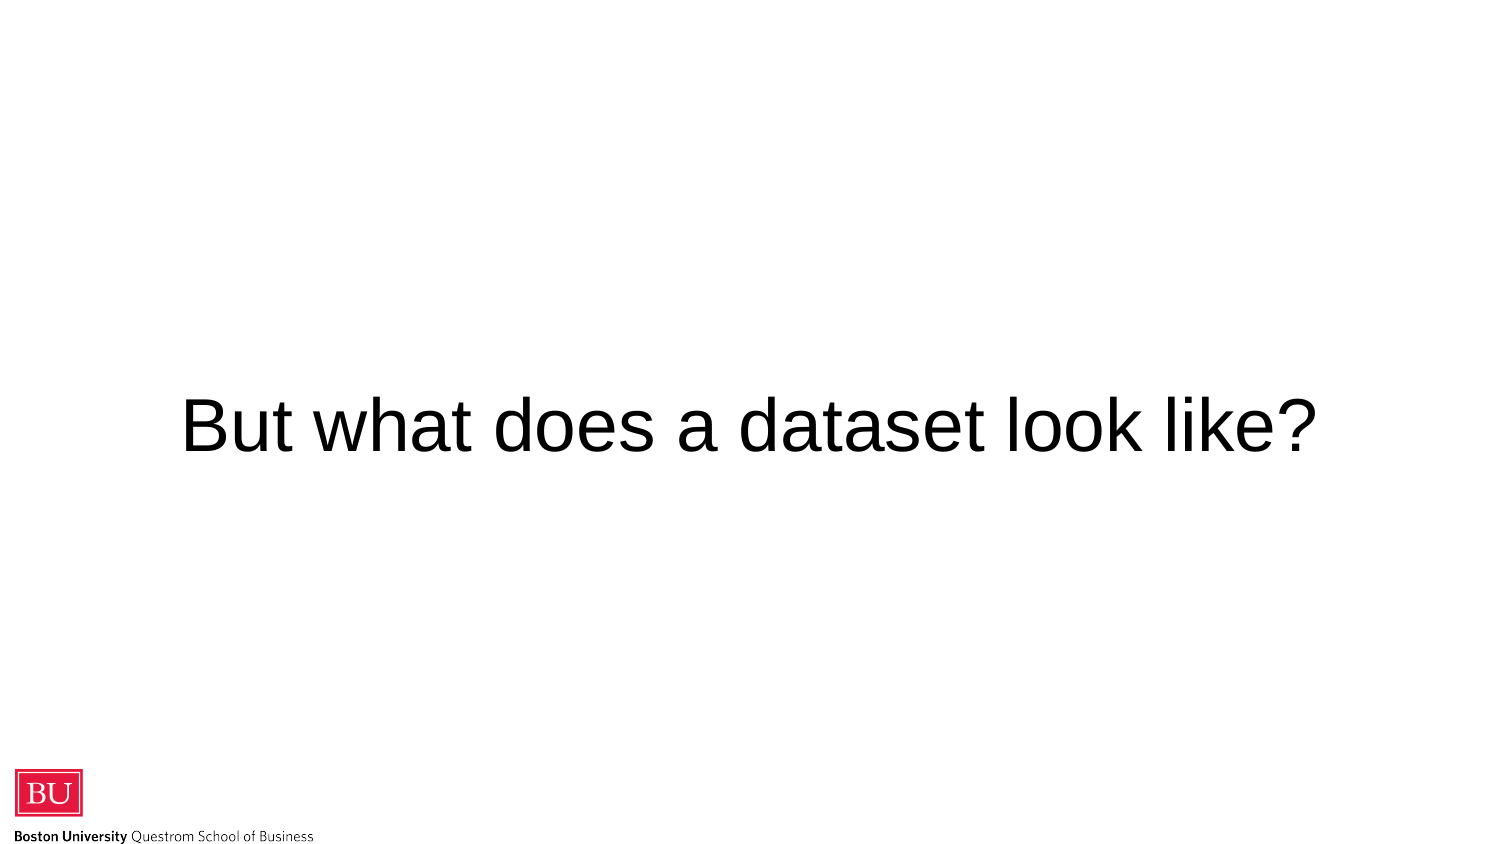

# But what does a dataset look like?